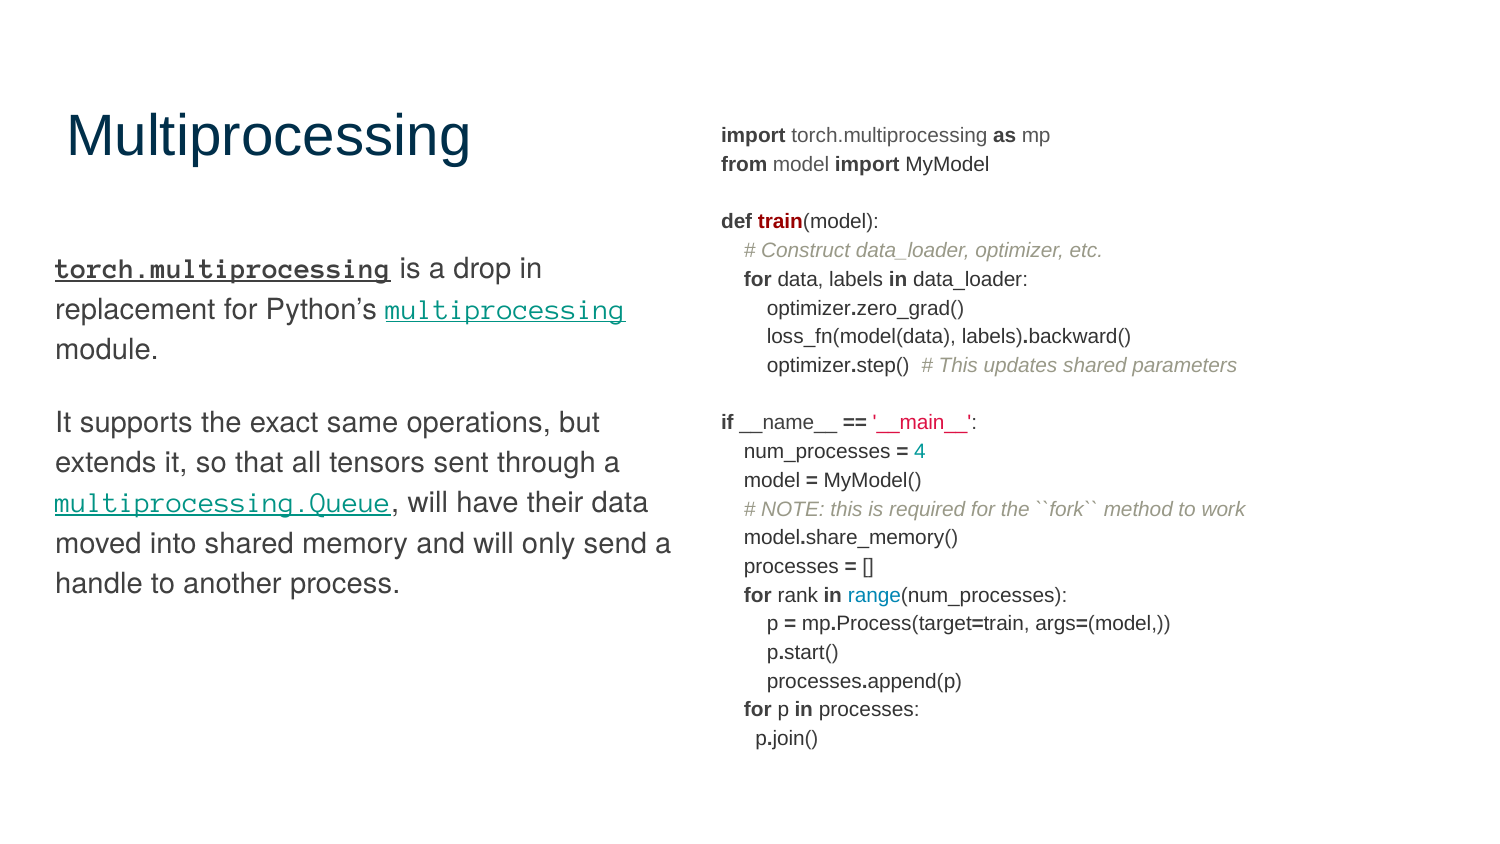

Multiprocessing
import torch.multiprocessing as mp
from model import MyModel
def train(model):
    # Construct data_loader, optimizer, etc.
    for data, labels in data_loader:
        optimizer.zero_grad()
        loss_fn(model(data), labels).backward()
        optimizer.step()  # This updates shared parameters
if __name__ == '__main__':
    num_processes = 4
    model = MyModel()
    # NOTE: this is required for the ``fork`` method to work
    model.share_memory()
    processes = []
    for rank in range(num_processes):
        p = mp.Process(target=train, args=(model,))
        p.start()
        processes.append(p)
    for p in processes:
      p.join()
torch.multiprocessing is a drop in replacement for Python’s multiprocessing module.
It supports the exact same operations, but extends it, so that all tensors sent through a multiprocessing.Queue, will have their data moved into shared memory and will only send a handle to another process.